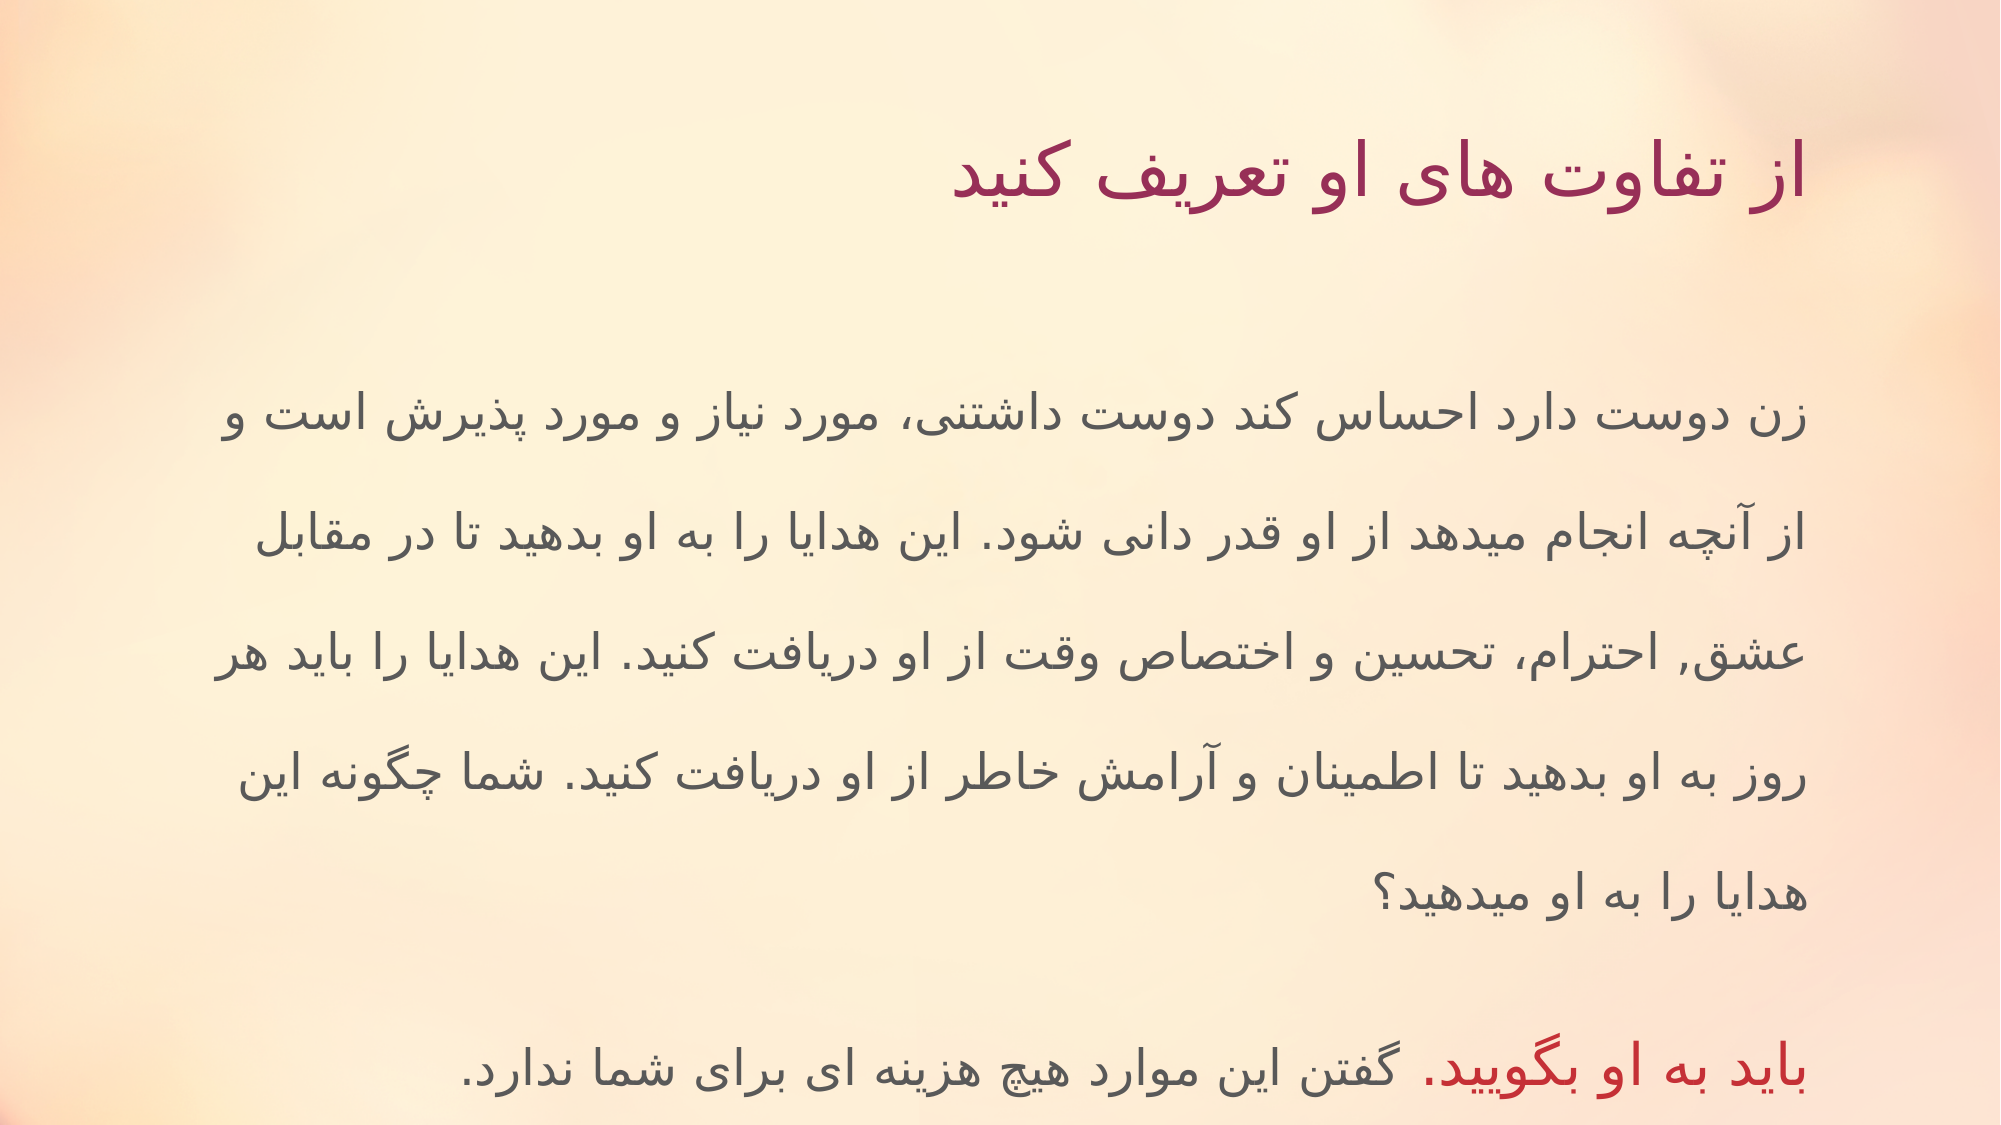

# از تفاوت های او تعریف کنید
زن دوست دارد احساس کند دوست داشتنی، مورد نیاز و مورد پذیرش است و از آنچه انجام میدهد از او قدر دانی شود. این هدایا را به او بدهید تا در مقابل عشق, احترام، تحسین و اختصاص وقت از او دریافت کنید. این هدایا را باید هر روز به او بدهید تا اطمینان و آرامش خاطر از او دریافت کنید. شما چگونه این هدایا را به او میدهید؟
باید به او بگویید. گفتن این موارد هیچ هزینه ای برای شما ندارد.